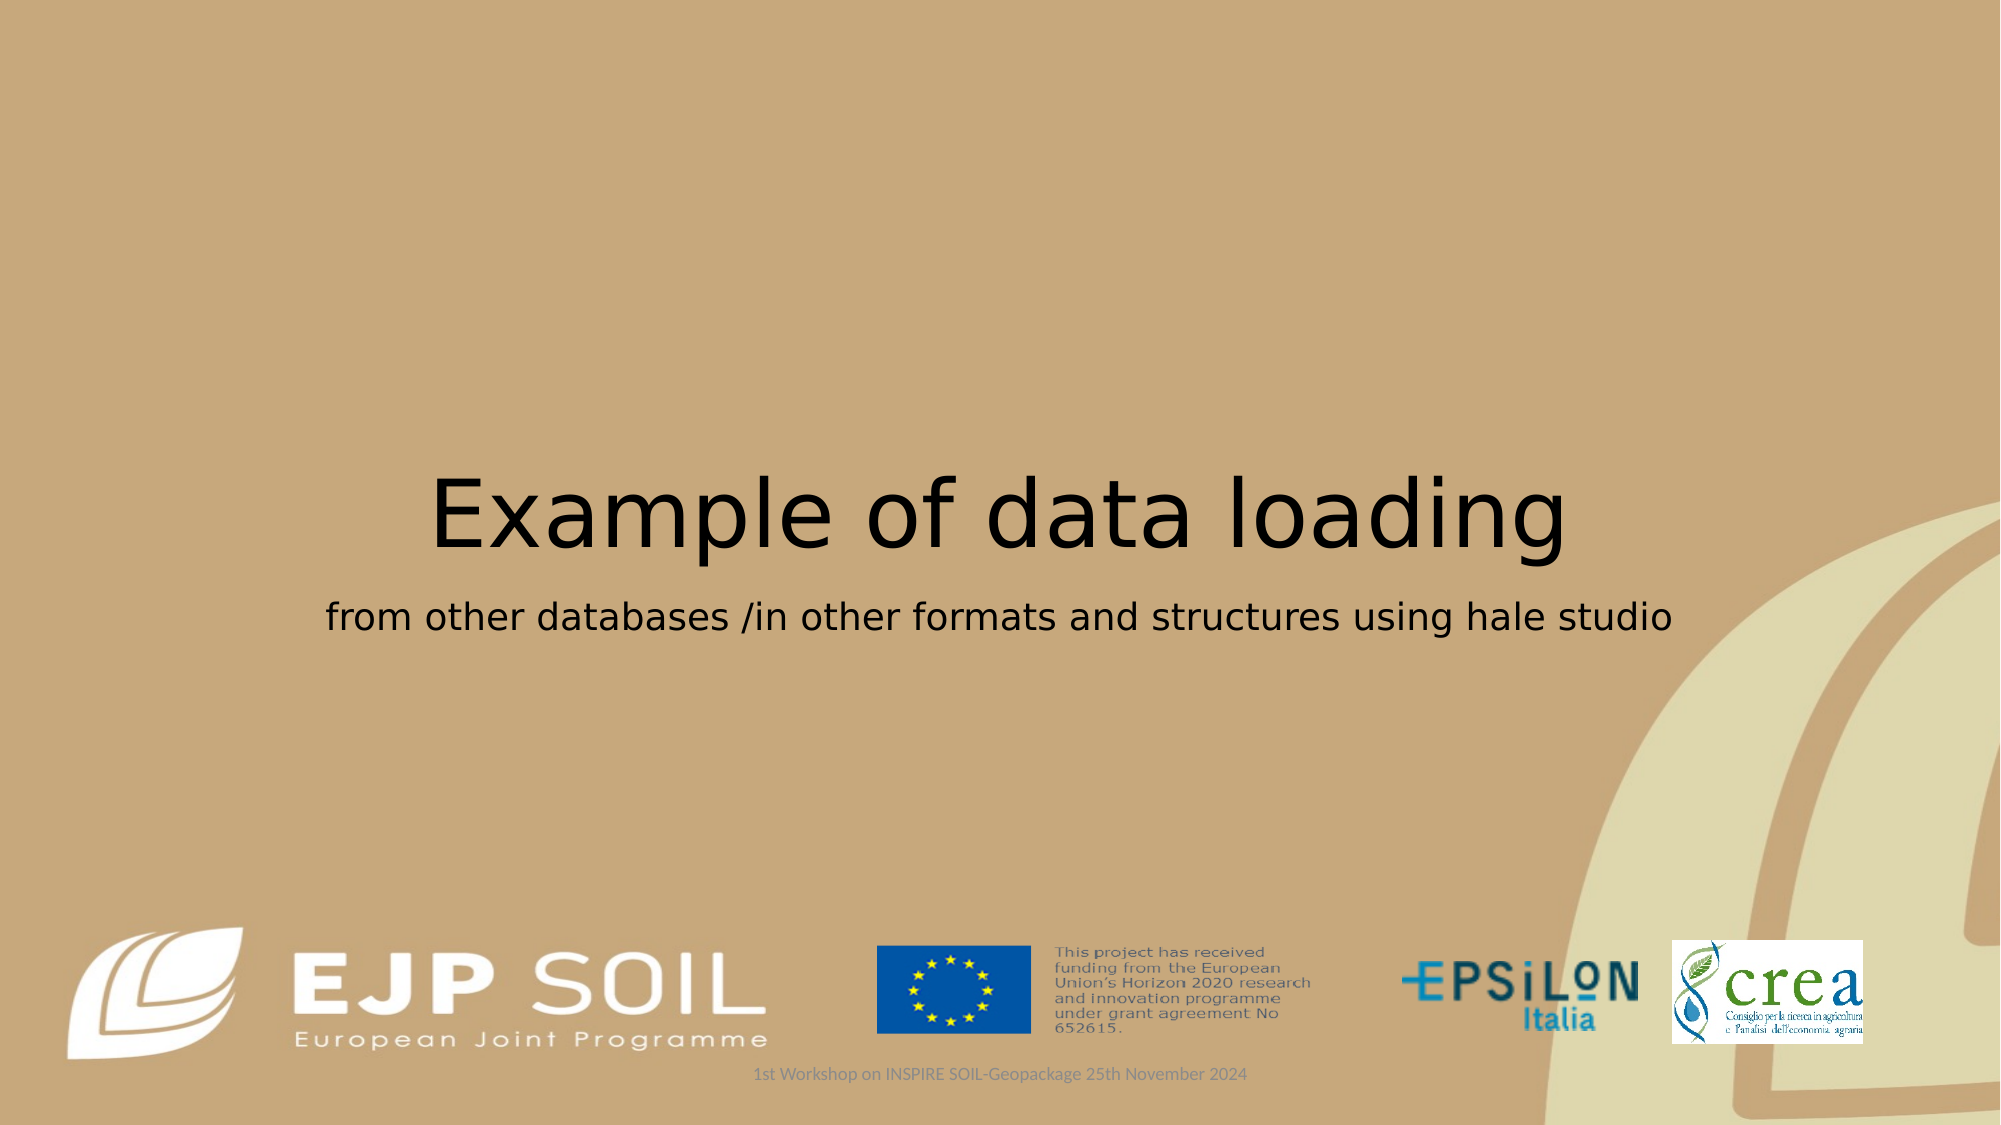

# Example of data loading
from other databases /in other formats and structures using hale studio
1st Workshop on INSPIRE SOIL-Geopackage 25th November 2024